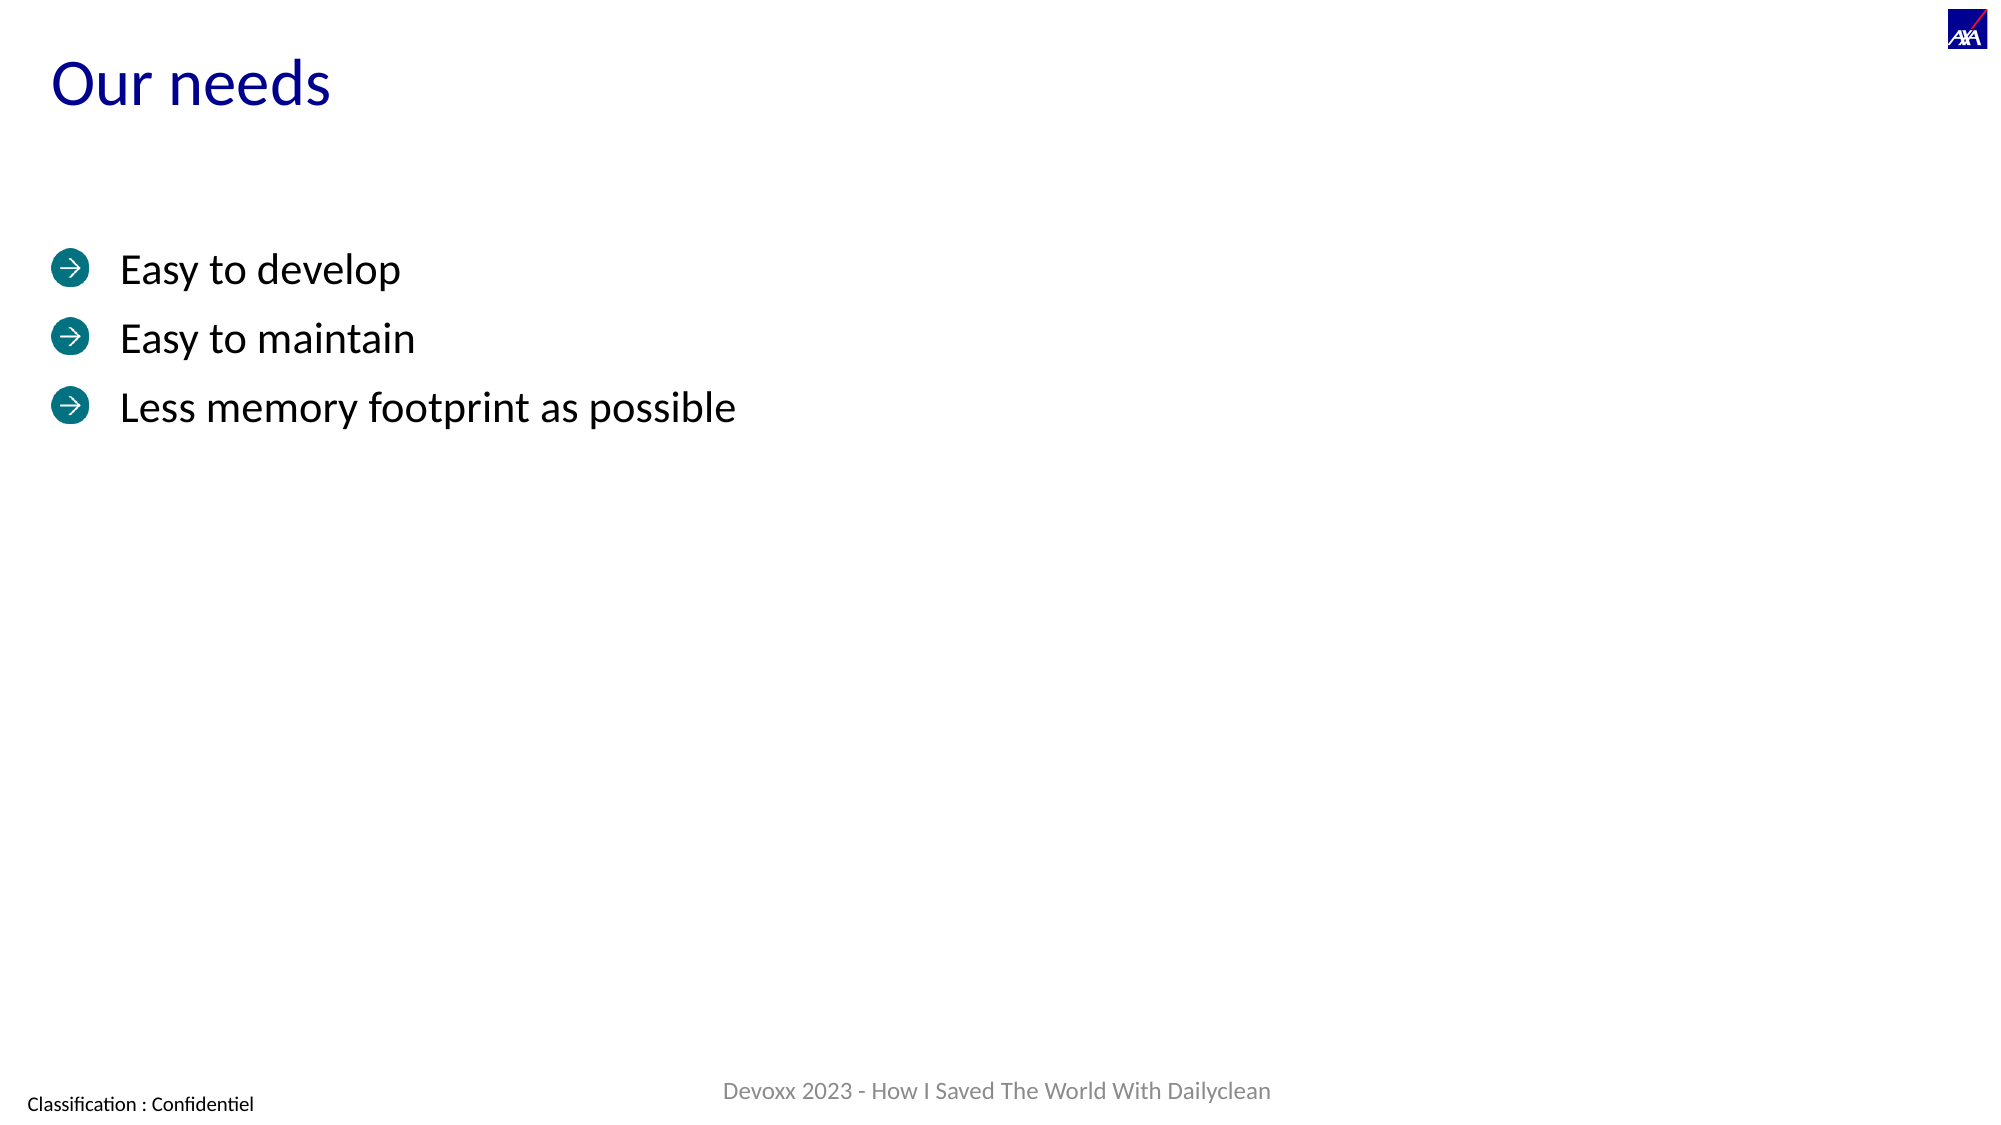

# Our needs

Easy to develop
Easy to maintain
Less memory footprint as possible
Devoxx 2023 - How I Saved The World With Dailyclean